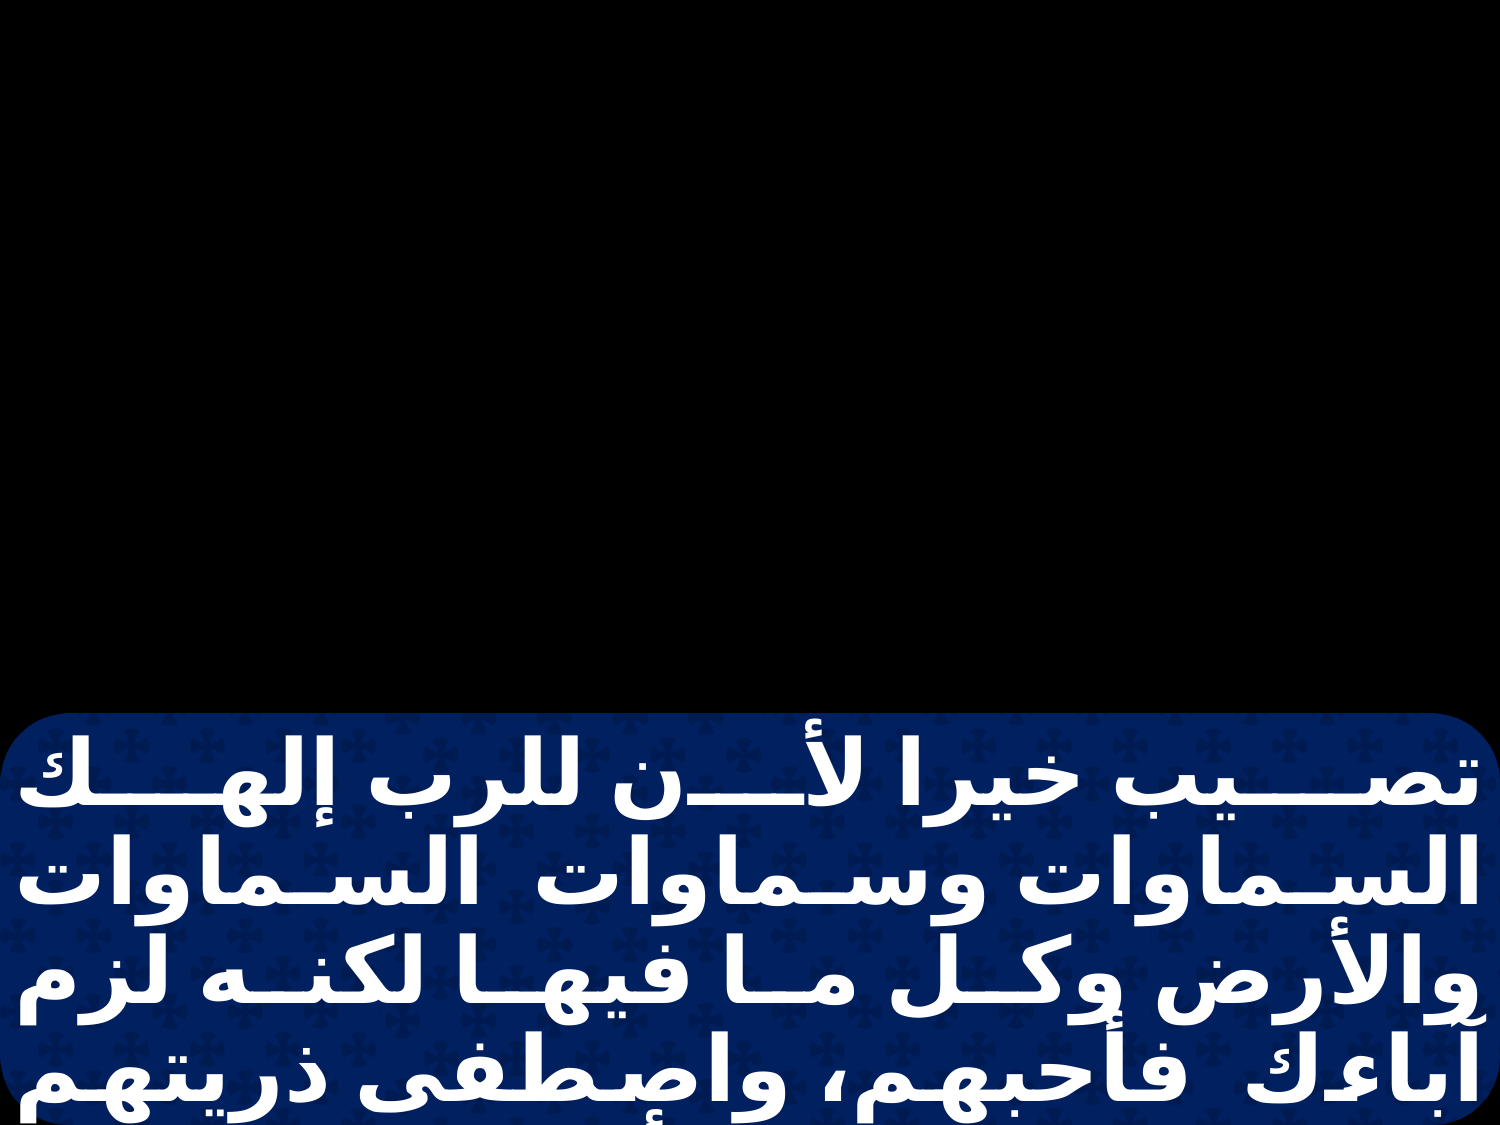

تصيب خيرا لأن للرب إلهك السماوات وسماوات  السماوات والأرض وكل ما فيها لكنه لزم آباءك  فأحبهم، واصطفى ذريتهم من بعدهم وهي أنتم من  بين الشعوب إلى يومنا هذا، فاختنوا قلف قلوبكم،